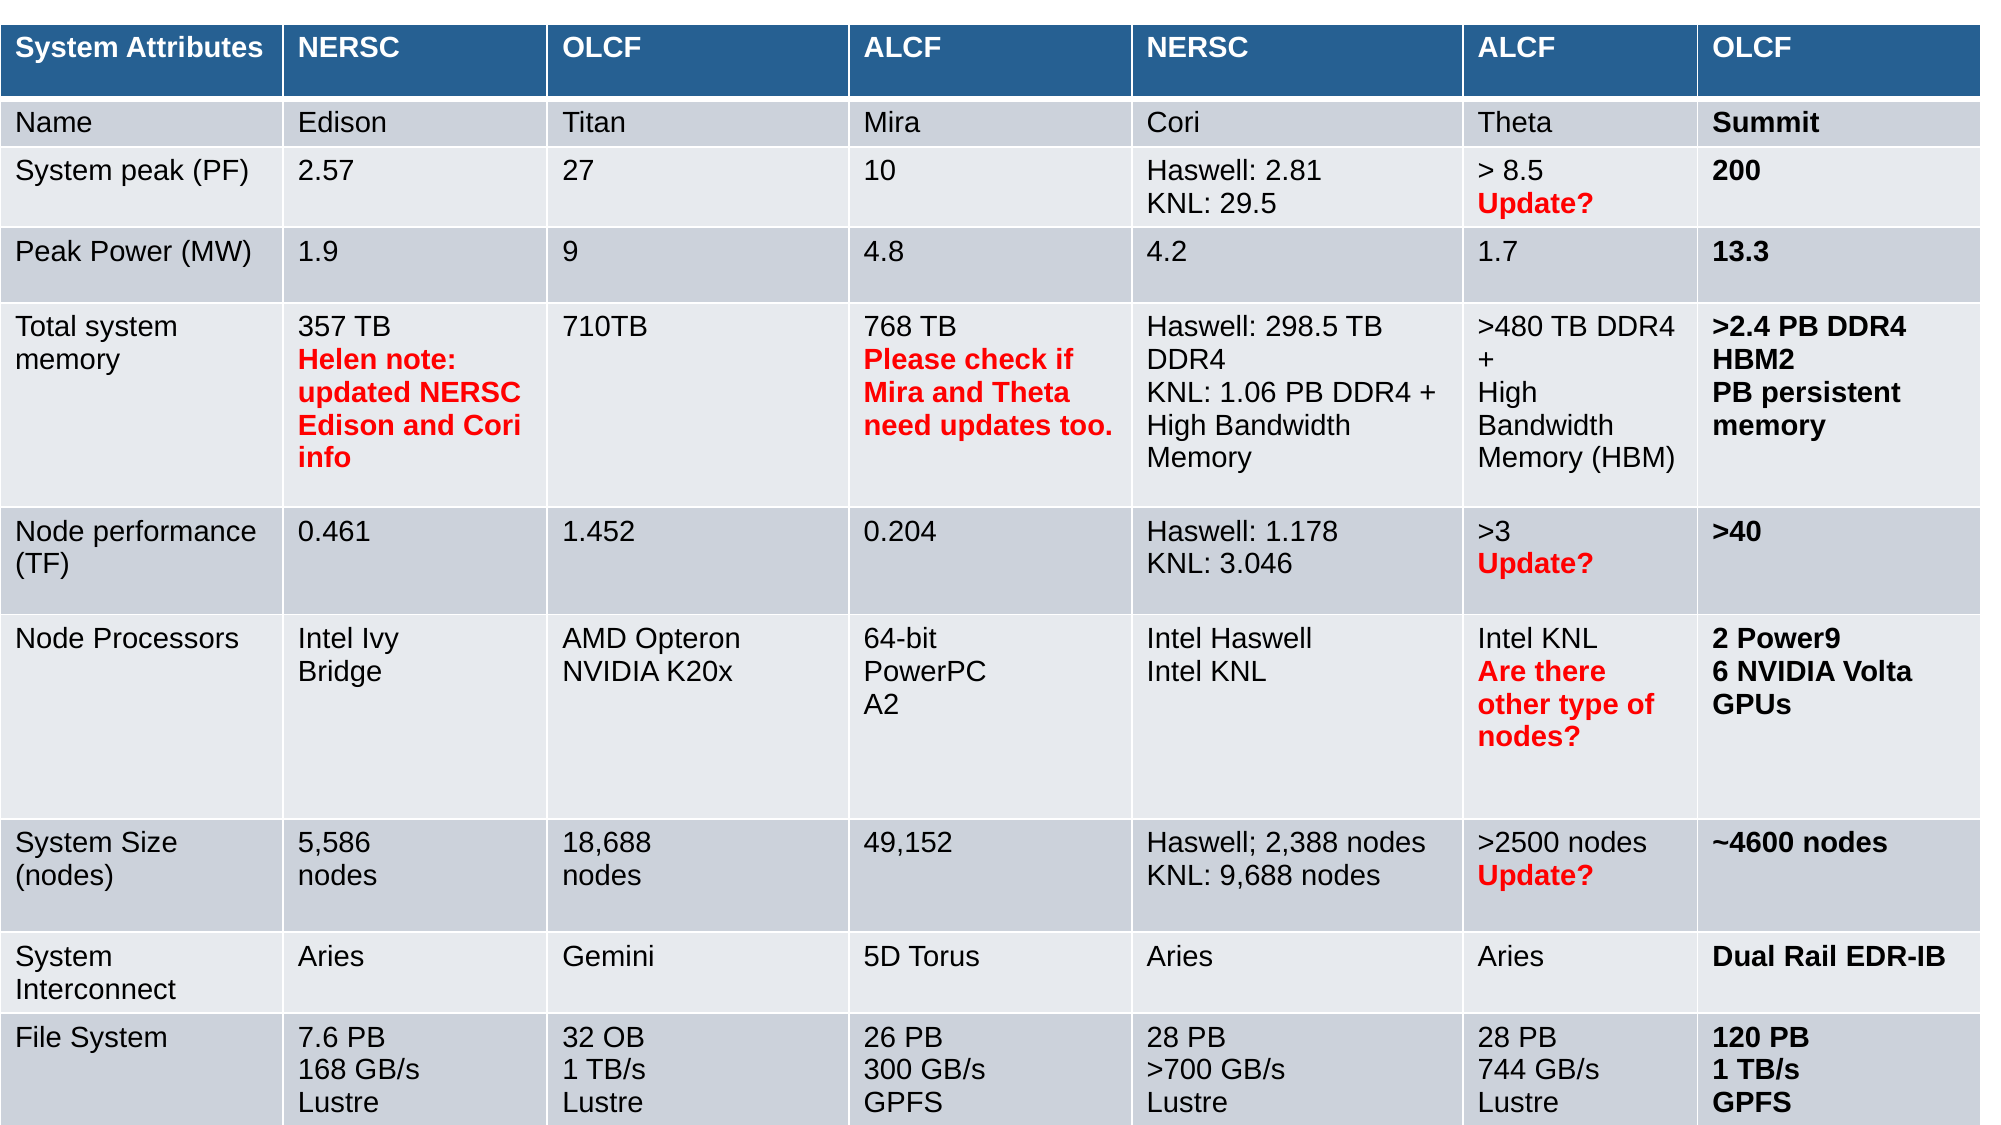

| System Attributes | NERSC | OLCF | ALCF | NERSC | ALCF | OLCF |
| --- | --- | --- | --- | --- | --- | --- |
| Name | Edison | Titan | Mira | Cori | Theta | Summit |
| System peak (PF) | 2.57 | 27 | 10 | Haswell: 2.81 KNL: 29.5 | > 8.5 Update? | 200 |
| Peak Power (MW) | 1.9 | 9 | 4.8 | 4.2 | 1.7 | 13.3 |
| Total system memory | 357 TB Helen note: updated NERSC Edison and Cori info | 710TB | 768 TB Please check if Mira and Theta need updates too. | Haswell: 298.5 TB DDR4 KNL: 1.06 PB DDR4 + High Bandwidth Memory | >480 TB DDR4 + High Bandwidth Memory (HBM) | >2.4 PB DDR4 HBM2 PB persistent memory |
| Node performance (TF) | 0.461 | 1.452 | 0.204 | Haswell: 1.178 KNL: 3.046 | >3 Update? | >40 |
| Node Processors | Intel Ivy Bridge | AMD Opteron NVIDIA K20x | 64-bit PowerPC A2 | Intel Haswell Intel KNL | Intel KNL Are there other type of nodes? | 2 Power9 6 NVIDIA Volta GPUs |
| System Size (nodes) | 5,586 nodes | 18,688 nodes | 49,152 | Haswell; 2,388 nodes KNL: 9,688 nodes | >2500 nodes Update? | ~4600 nodes |
| System Interconnect | Aries | Gemini | 5D Torus | Aries | Aries | Dual Rail EDR-IB |
| File System | 7.6 PB 168 GB/s Lustre | 32 OB 1 TB/s Lustre | 26 PB 300 GB/s GPFS | 28 PB >700 GB/s Lustre | 28 PB 744 GB/s Lustre | 120 PB 1 TB/s GPFS |